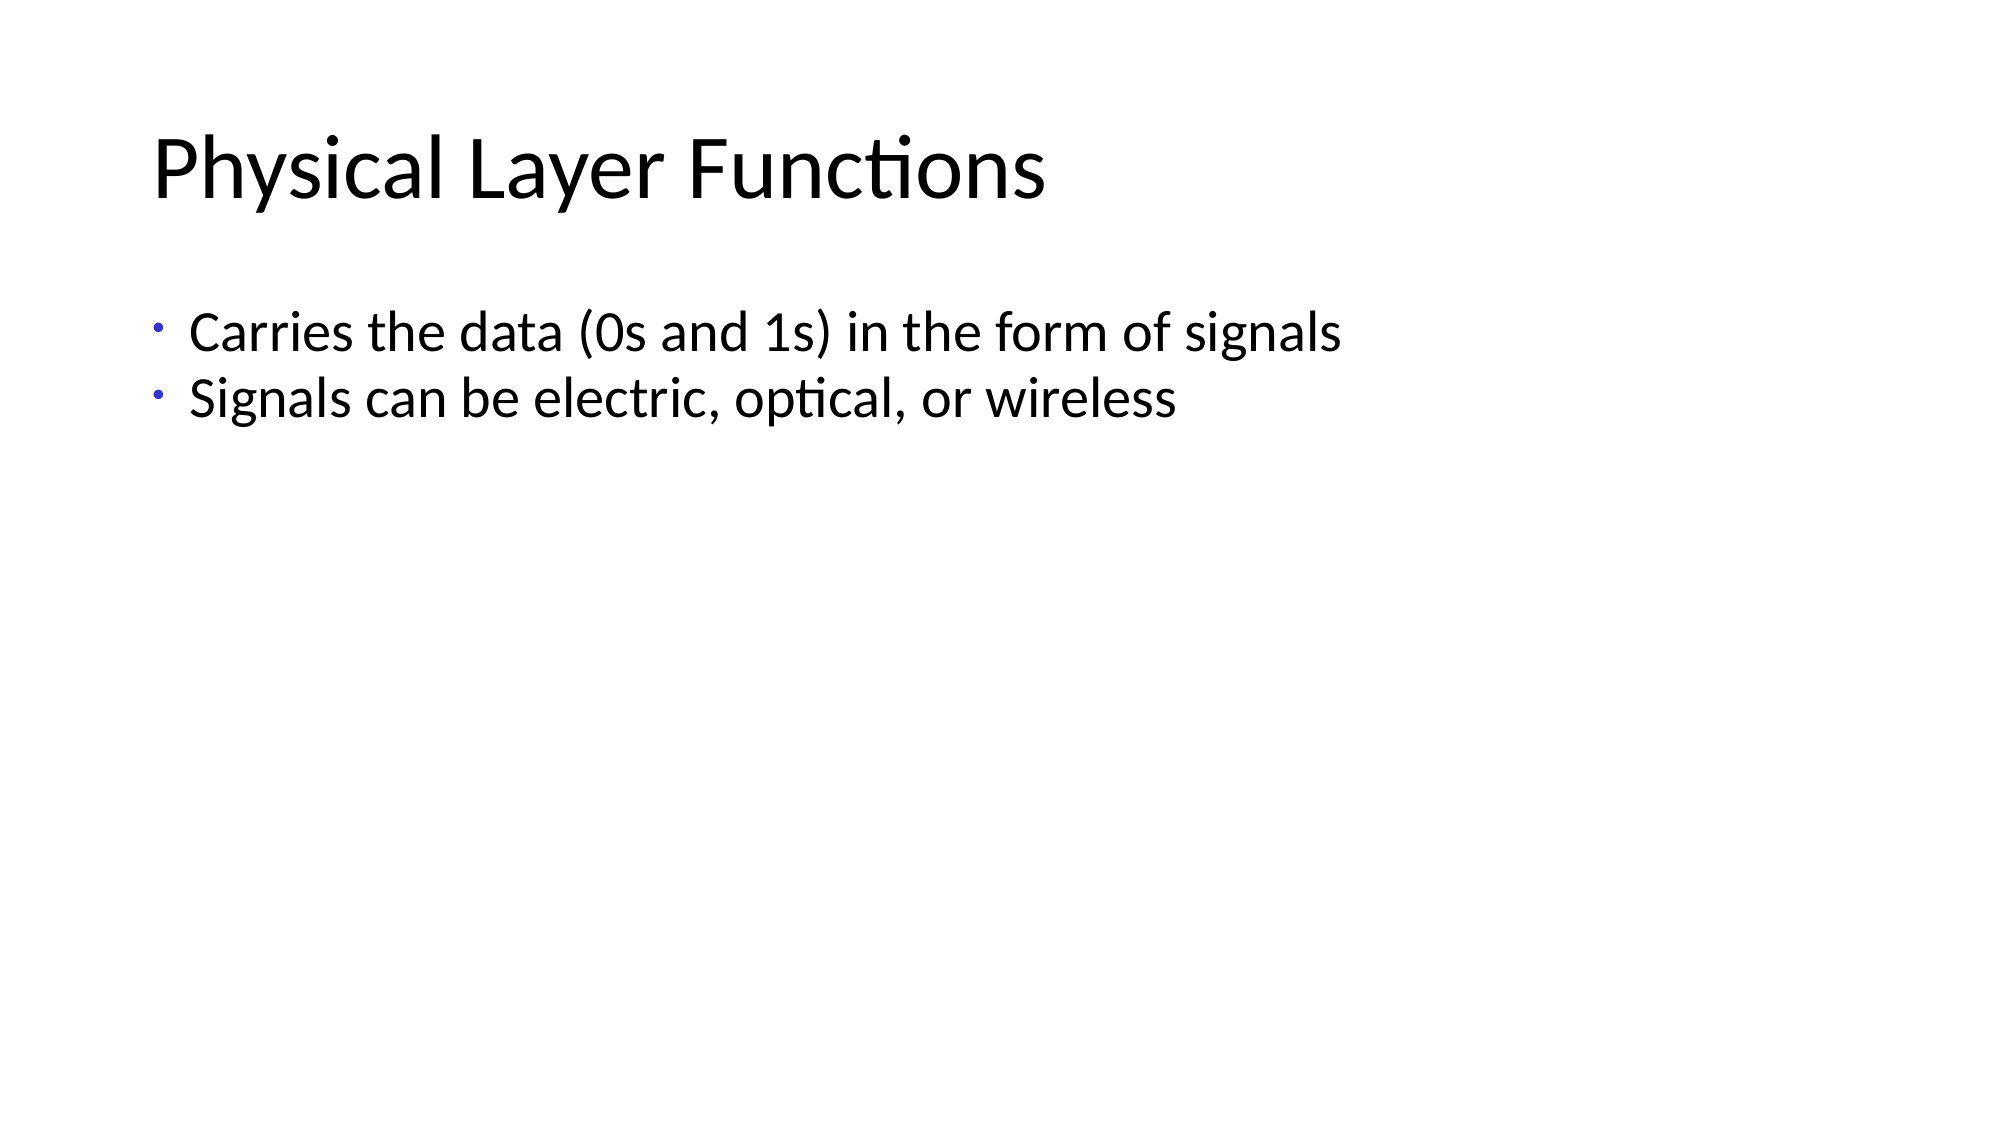

# Physical Layer Functions
Carries the data (0s and 1s) in the form of signals
Signals can be electric, optical, or wireless